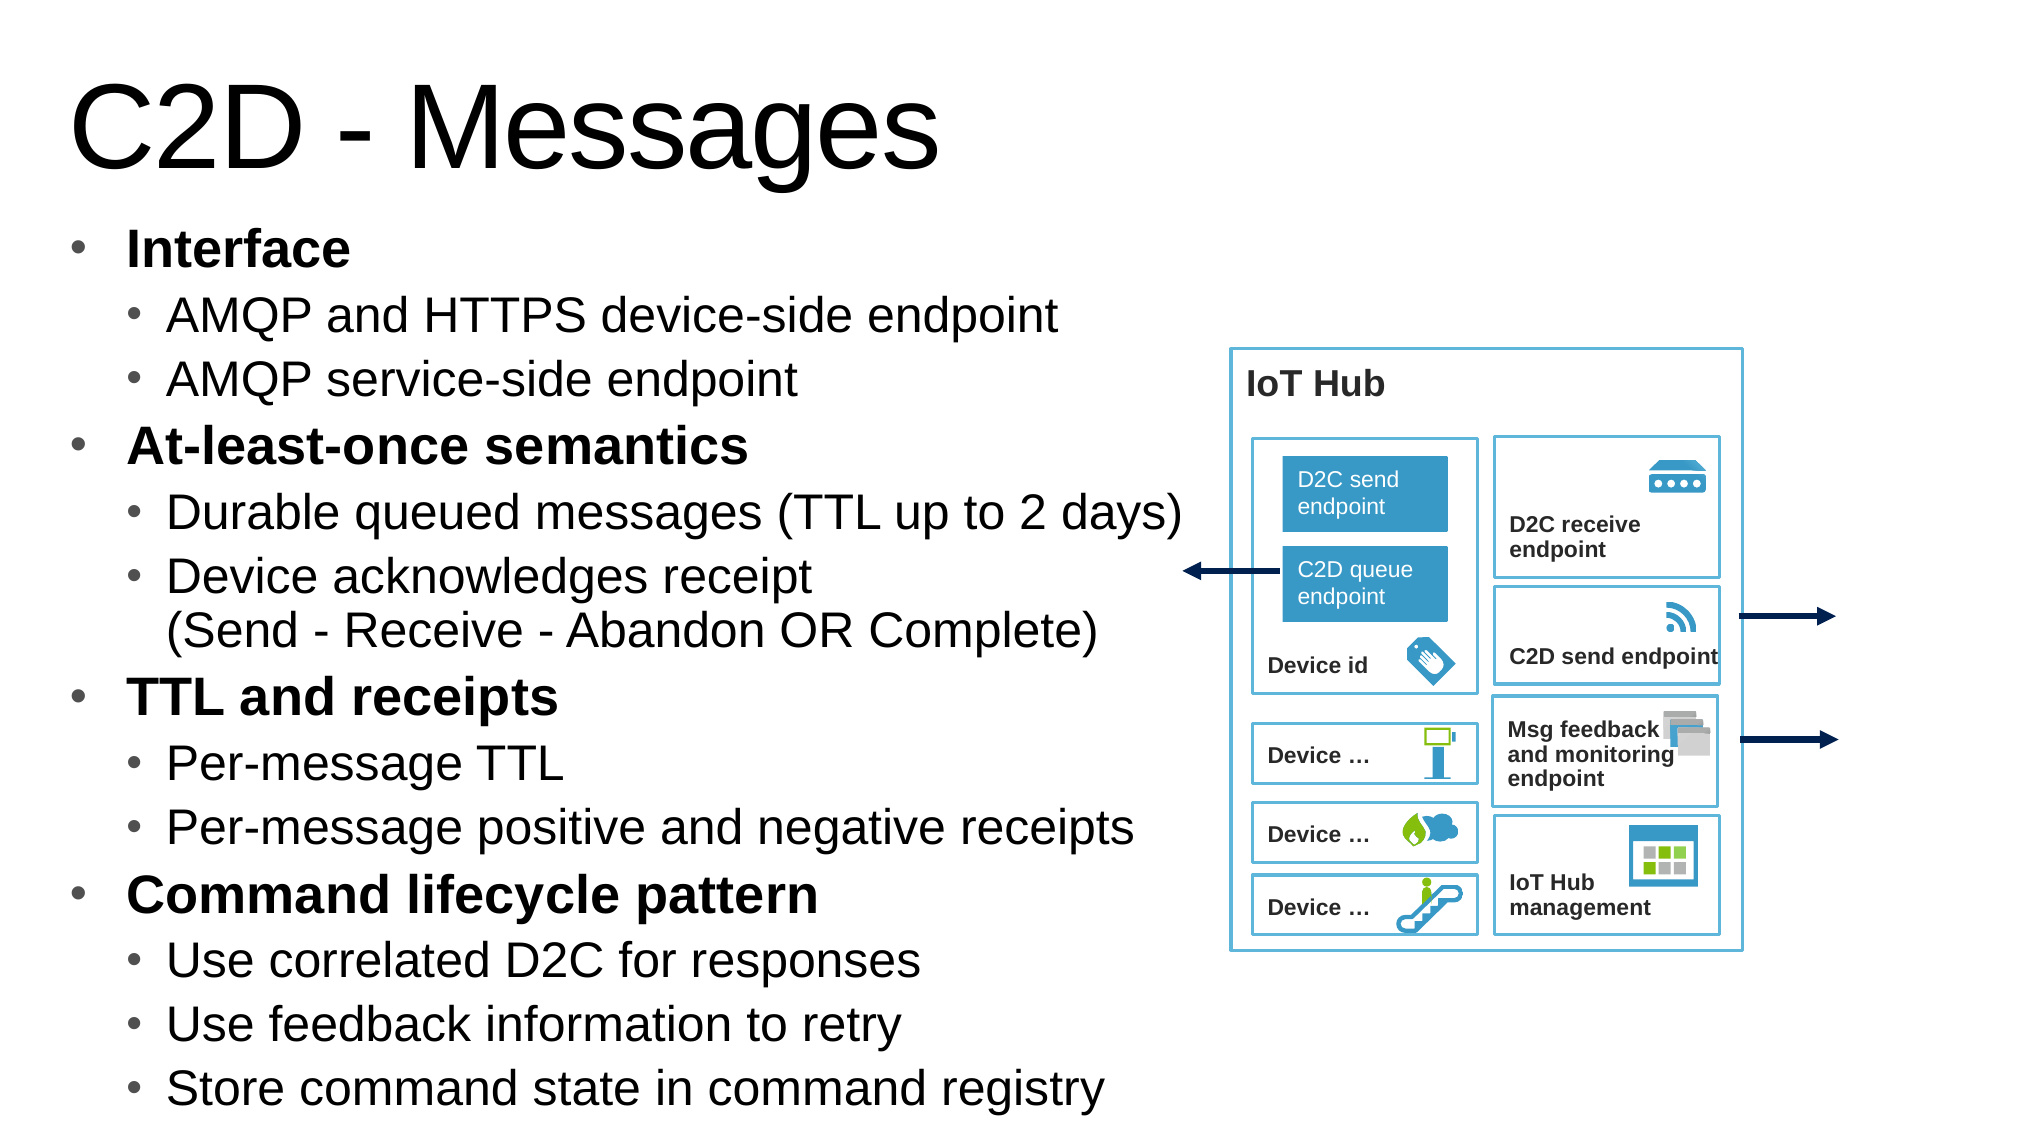

# C2D - Messages
Interface
AMQP and HTTPS device-side endpoint
AMQP service-side endpoint
At-least-once semantics
Durable queued messages (TTL up to 2 days)
Device acknowledges receipt
(Send - Receive - Abandon OR Complete)
TTL and receipts
Per-message TTL
Per-message positive and negative receipts
Command lifecycle pattern
Use correlated D2C for responses
Use feedback information to retry
Store command state in command registry
IoT Hub
D2C receive endpoint
Device id
D2C send endpoint
C2D queue
endpoint

C2D send endpoint

Msg feedback
and monitoring endpoint

Device …

Device …

IoT Hub management

Device …